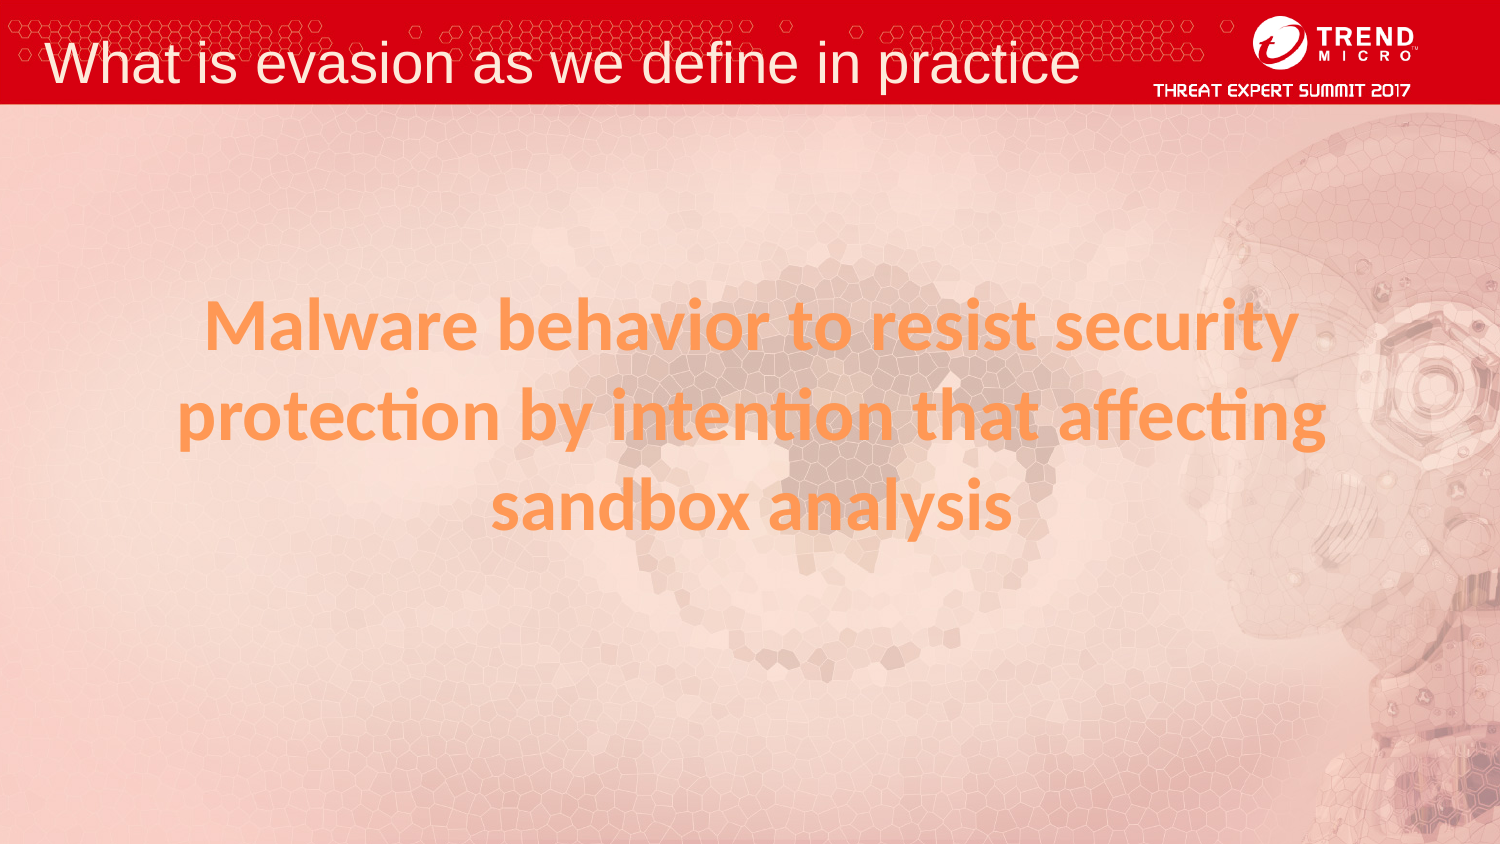

# What is evasion as we define in practice
Malware behavior to resist security protection by intention that affecting sandbox analysis